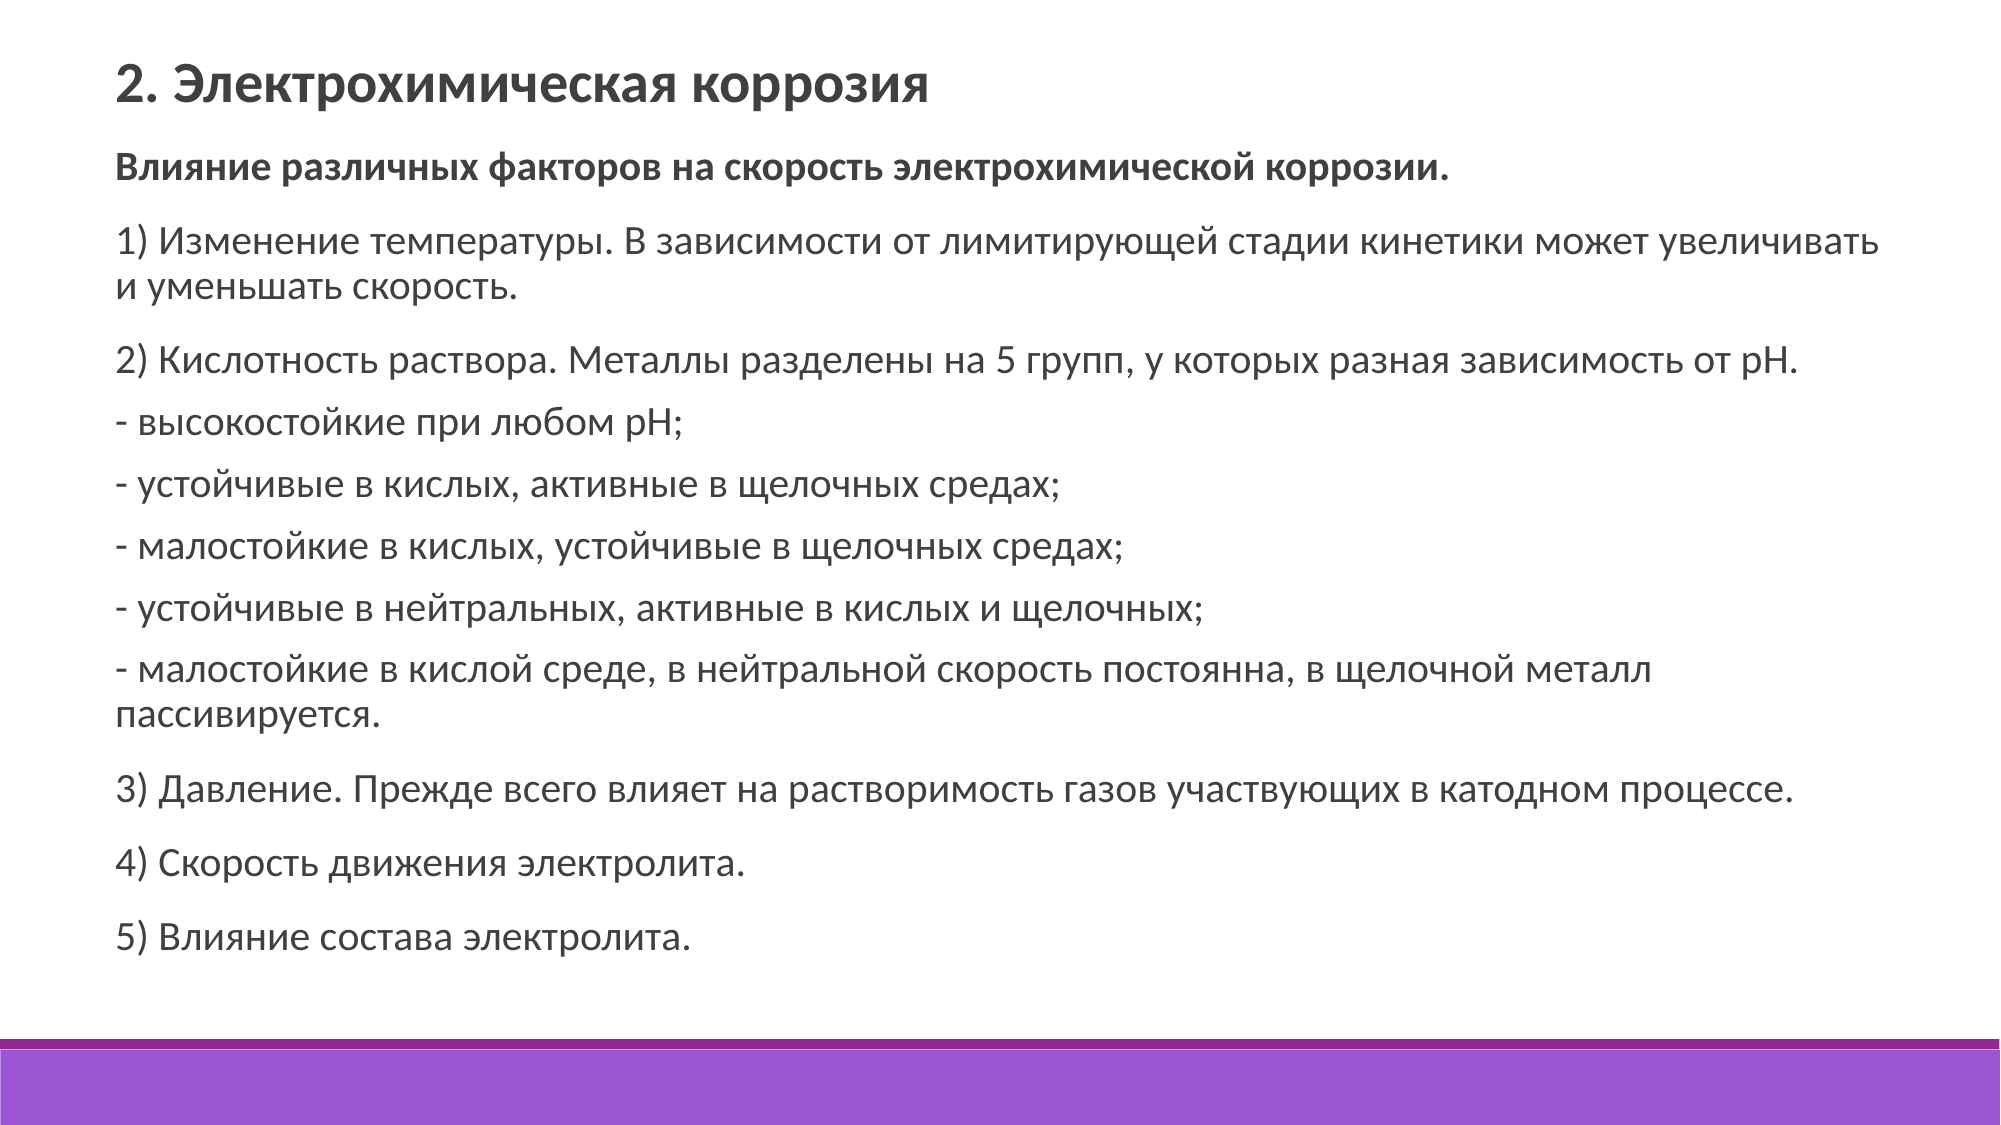

2. Электрохимическая коррозия
Влияние различных факторов на скорость электрохимической коррозии.
1) Изменение температуры. В зависимости от лимитирующей стадии кинетики может увеличивать и уменьшать скорость.
2) Кислотность раствора. Металлы разделены на 5 групп, у которых разная зависимость от рН.
- высокостойкие при любом рН;
- устойчивые в кислых, активные в щелочных средах;
- малостойкие в кислых, устойчивые в щелочных средах;
- устойчивые в нейтральных, активные в кислых и щелочных;
- малостойкие в кислой среде, в нейтральной скорость постоянна, в щелочной металл пассивируется.
3) Давление. Прежде всего влияет на растворимость газов участвующих в катодном процессе.
4) Скорость движения электролита.
5) Влияние состава электролита.